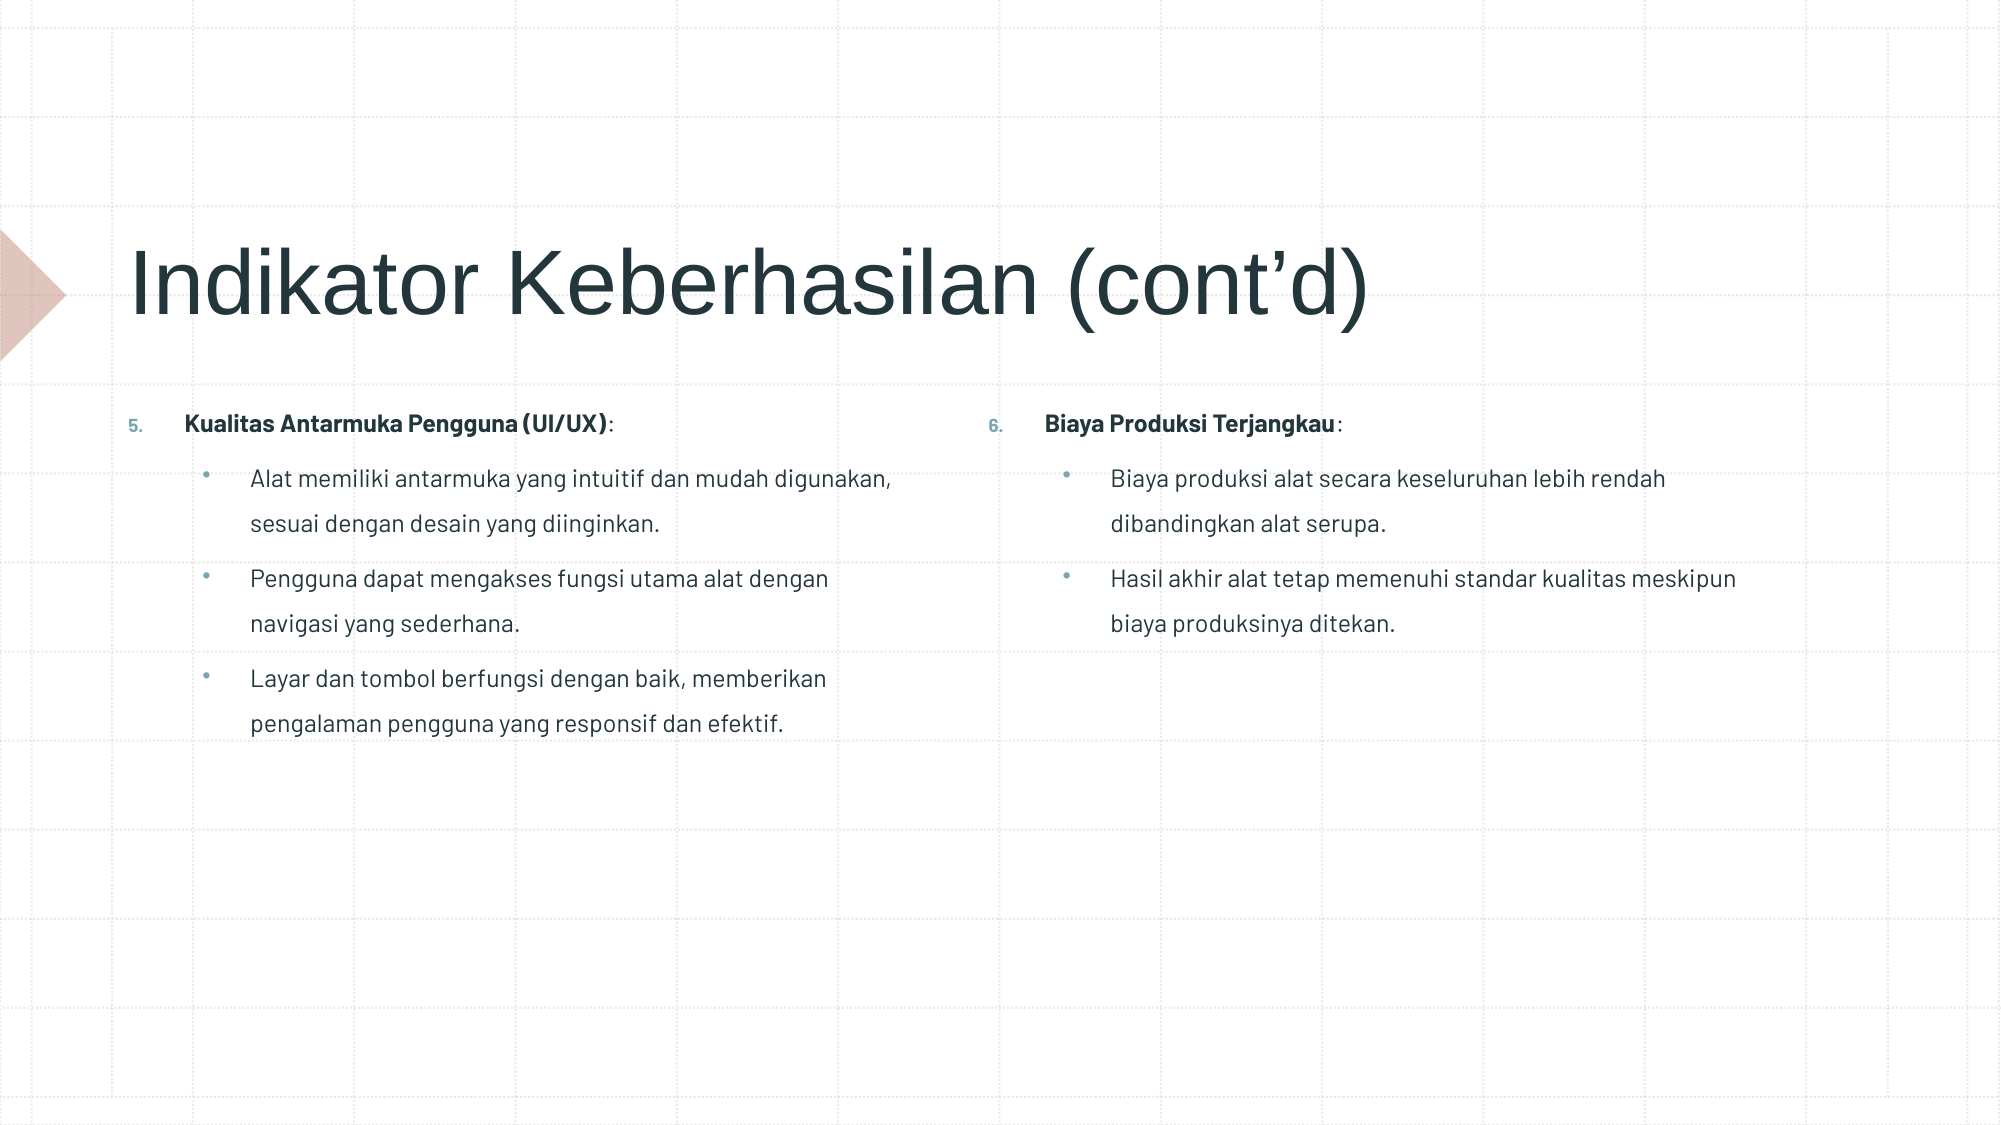

# Indikator Keberhasilan (cont’d)
Kualitas Antarmuka Pengguna (UI/UX):
Alat memiliki antarmuka yang intuitif dan mudah digunakan, sesuai dengan desain yang diinginkan.
Pengguna dapat mengakses fungsi utama alat dengan navigasi yang sederhana.
Layar dan tombol berfungsi dengan baik, memberikan pengalaman pengguna yang responsif dan efektif.

Biaya Produksi Terjangkau:
Biaya produksi alat secara keseluruhan lebih rendah dibandingkan alat serupa.
Hasil akhir alat tetap memenuhi standar kualitas meskipun biaya produksinya ditekan.